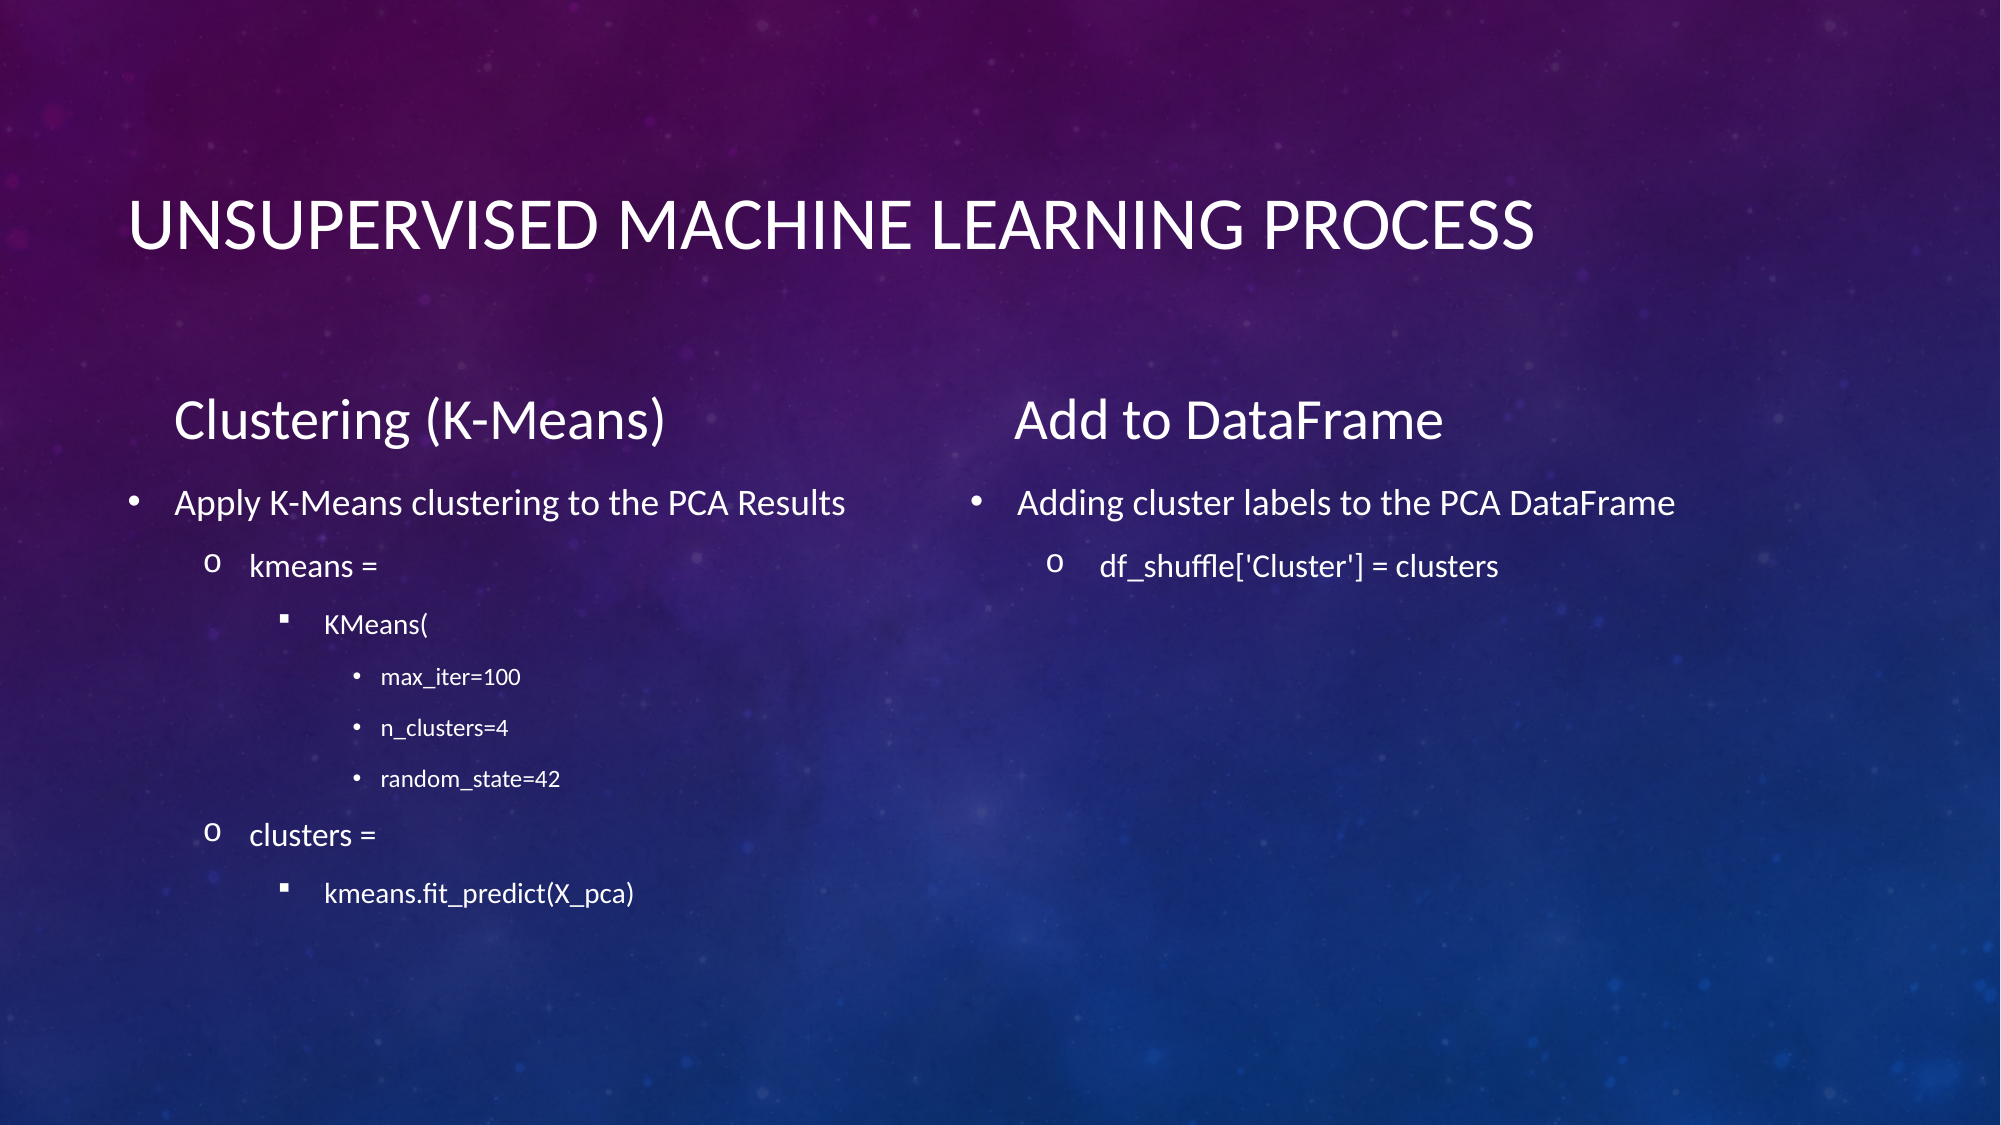

# Unsupervised machine learning process
Clustering (K-Means)
Add to DataFrame
Apply K-Means clustering to the PCA Results
kmeans =
KMeans(
max_iter=100
n_clusters=4
random_state=42
clusters =
kmeans.fit_predict(X_pca)
Adding cluster labels to the PCA DataFrame
 df_shuffle['Cluster'] = clusters